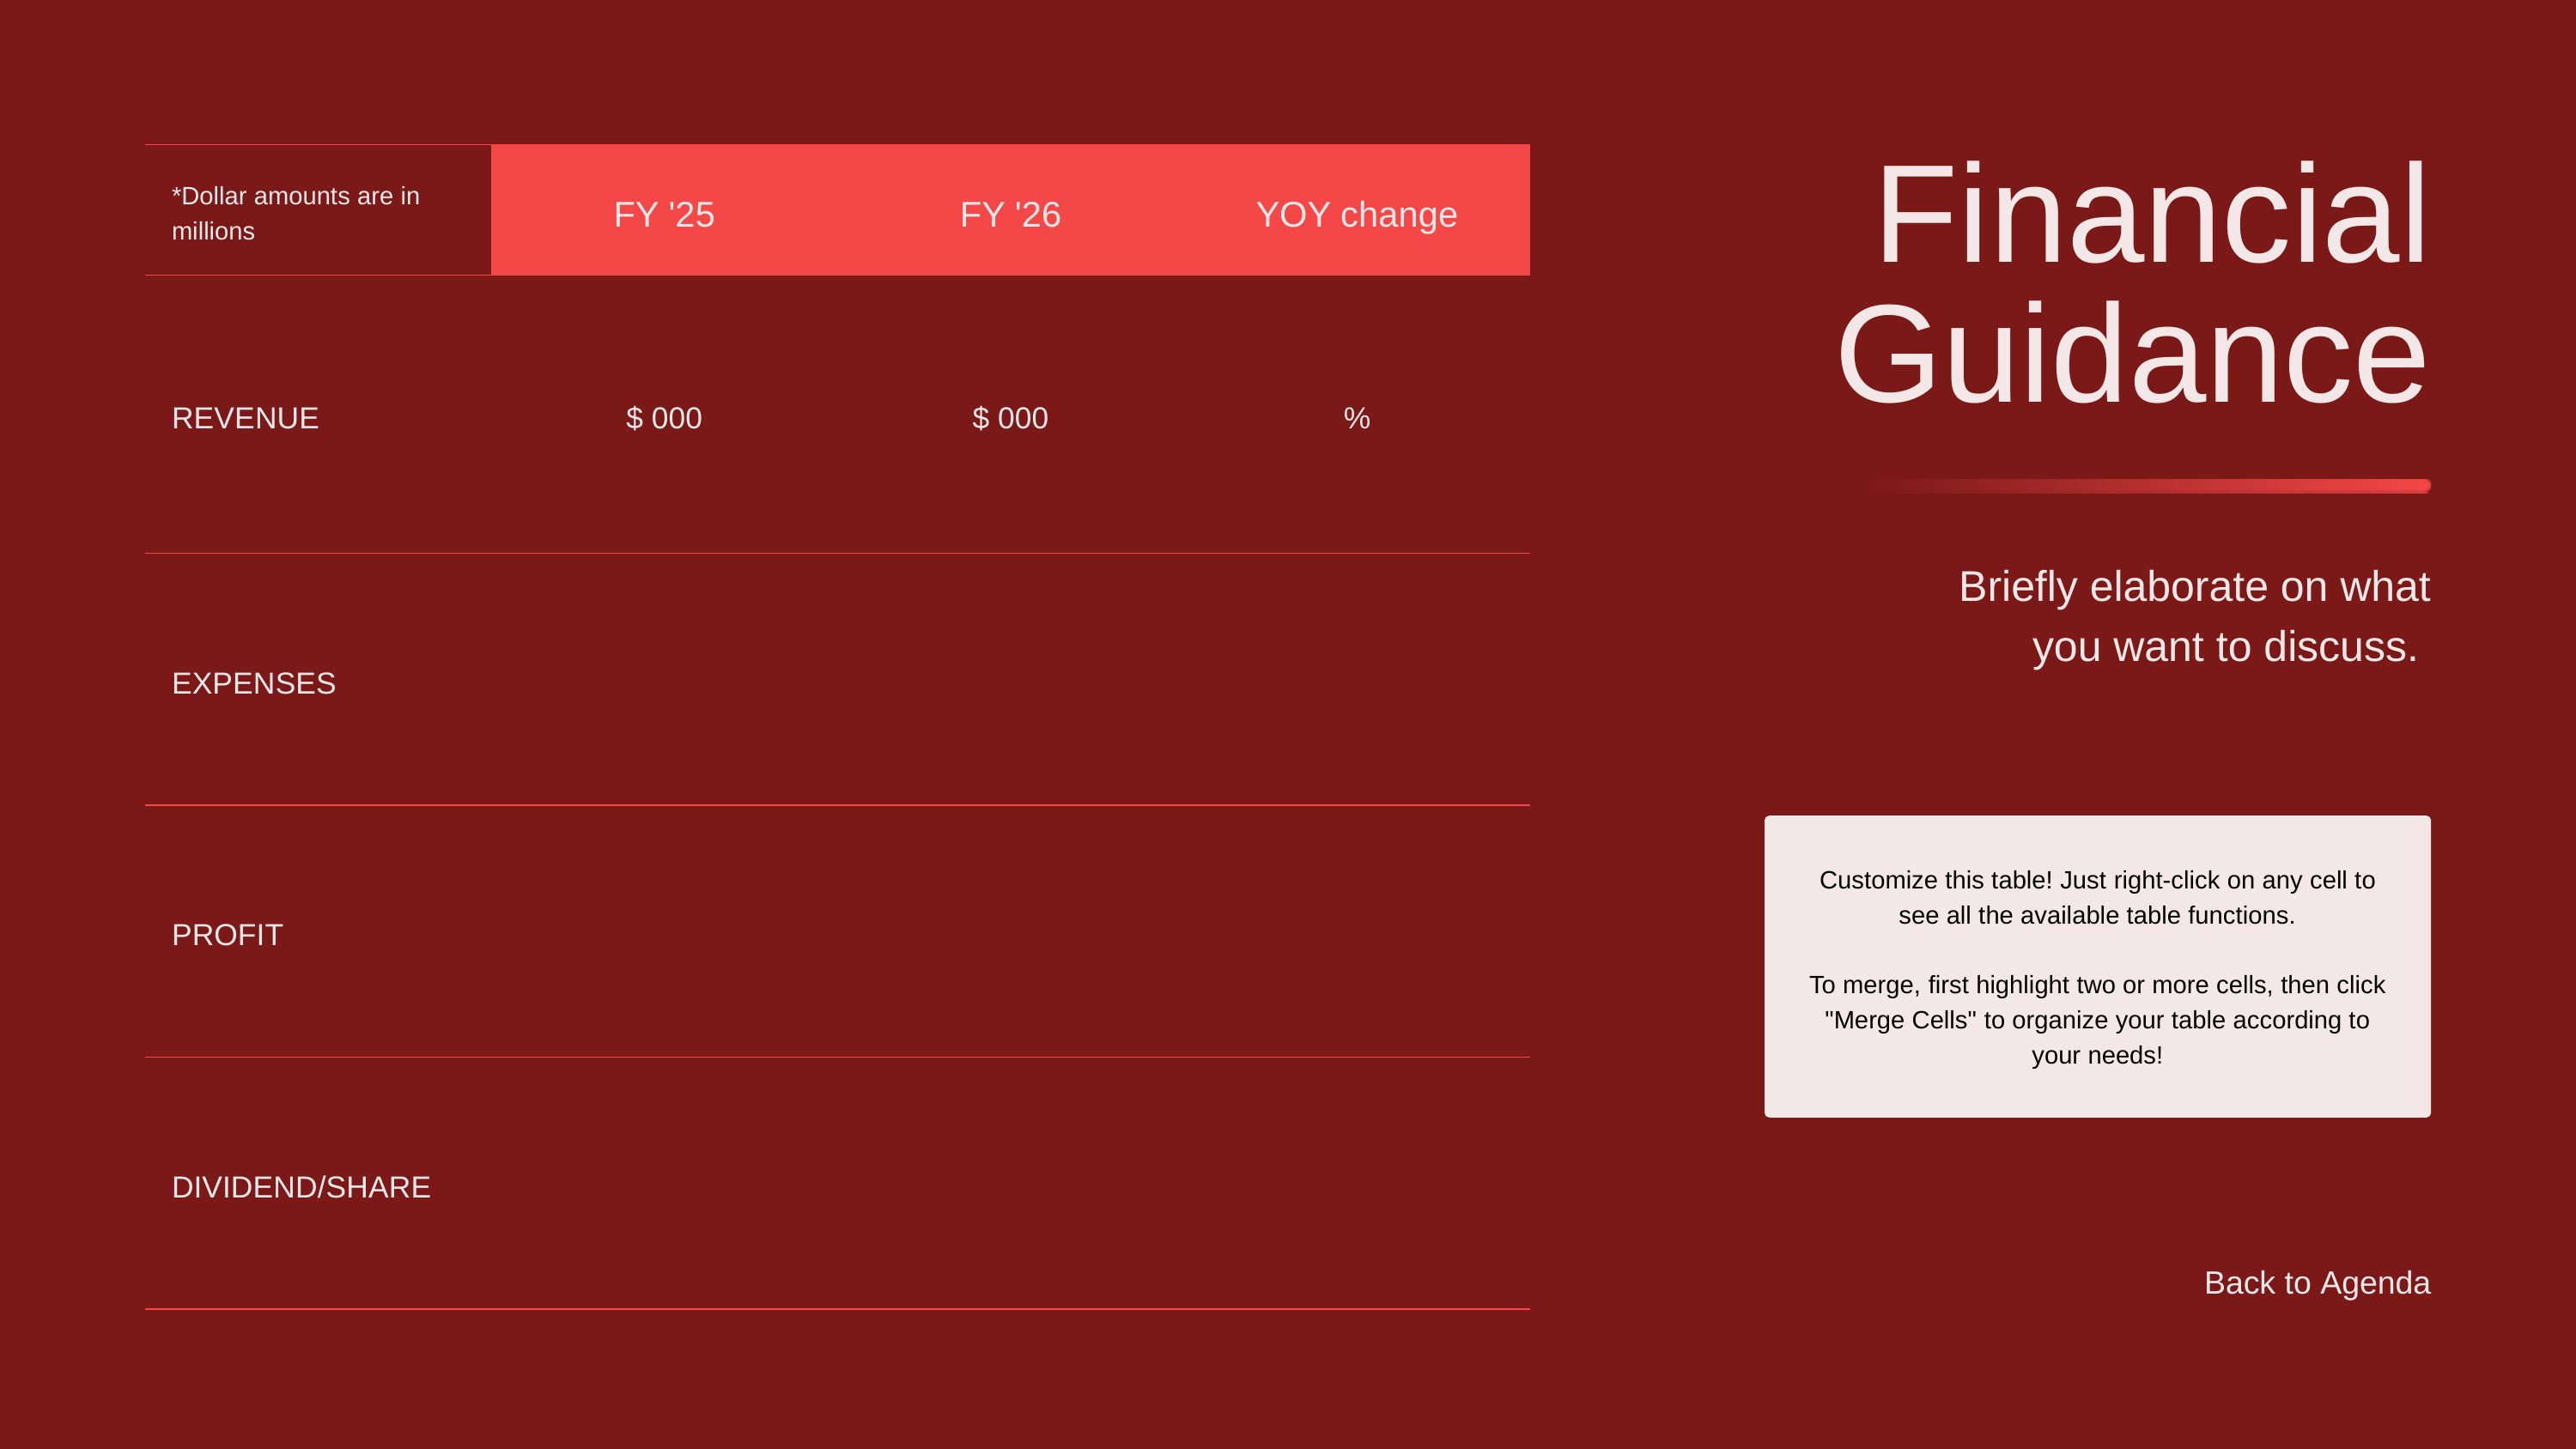

| \*Dollar amounts are in millions | FY '25 | FY '26 | YOY change |
| --- | --- | --- | --- |
| REVENUE | $ 000 | $ 000 | % |
| EXPENSES |  |  |  |
| PROFIT |  |  |  |
| DIVIDEND/SHARE |  |  |  |
Financial Guidance

Briefly elaborate on what
you want to discuss.

Customize this table! Just right-click on any cell to see all the available table functions.

To merge, first highlight two or more cells, then click "Merge Cells" to organize your table according to your needs!
Back to Agenda